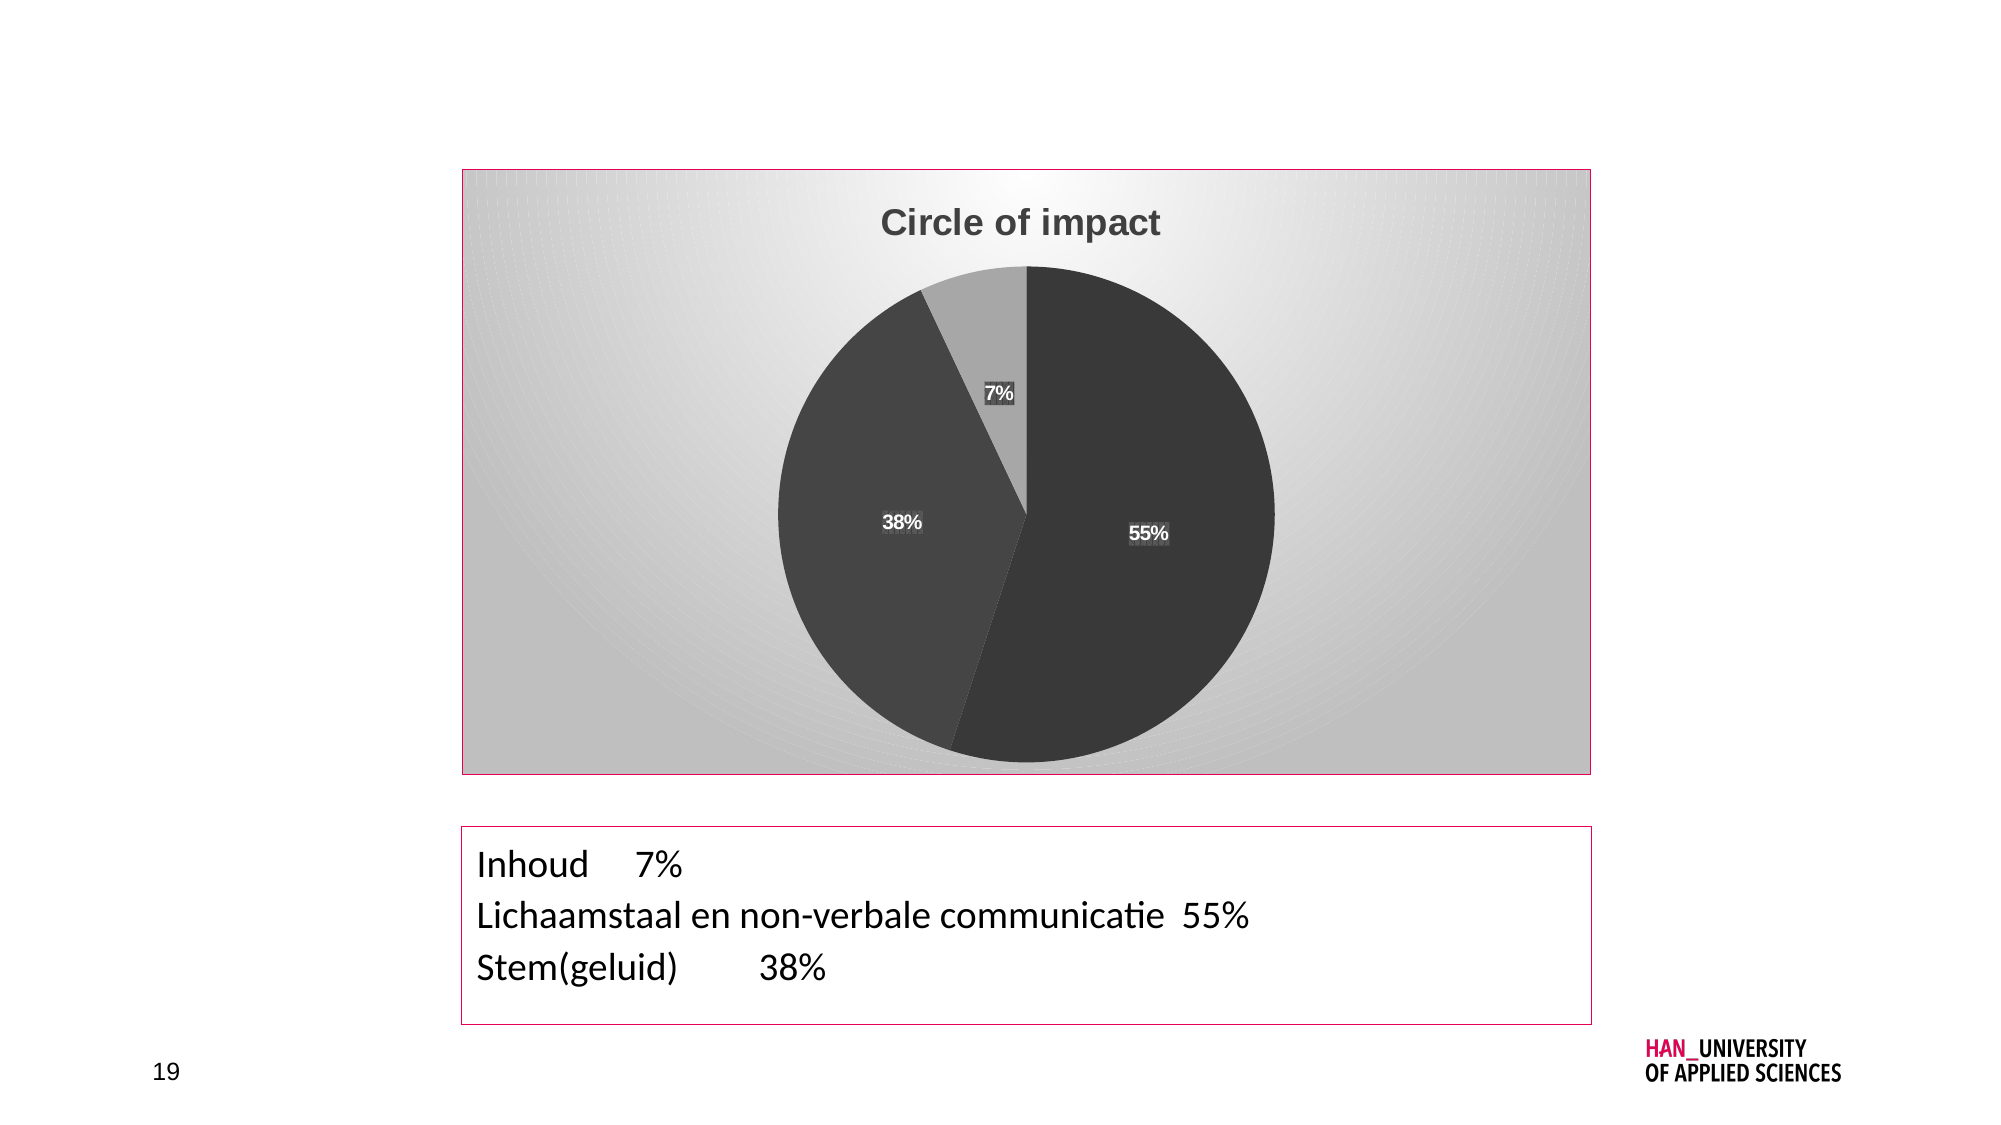

### Chart: Circle of impact

| Category |  |
|---|---|

Inhoud 								  7%
Lichaamstaal en non-verbale communicatie 	55%
Stem(geluid) 							38%

19